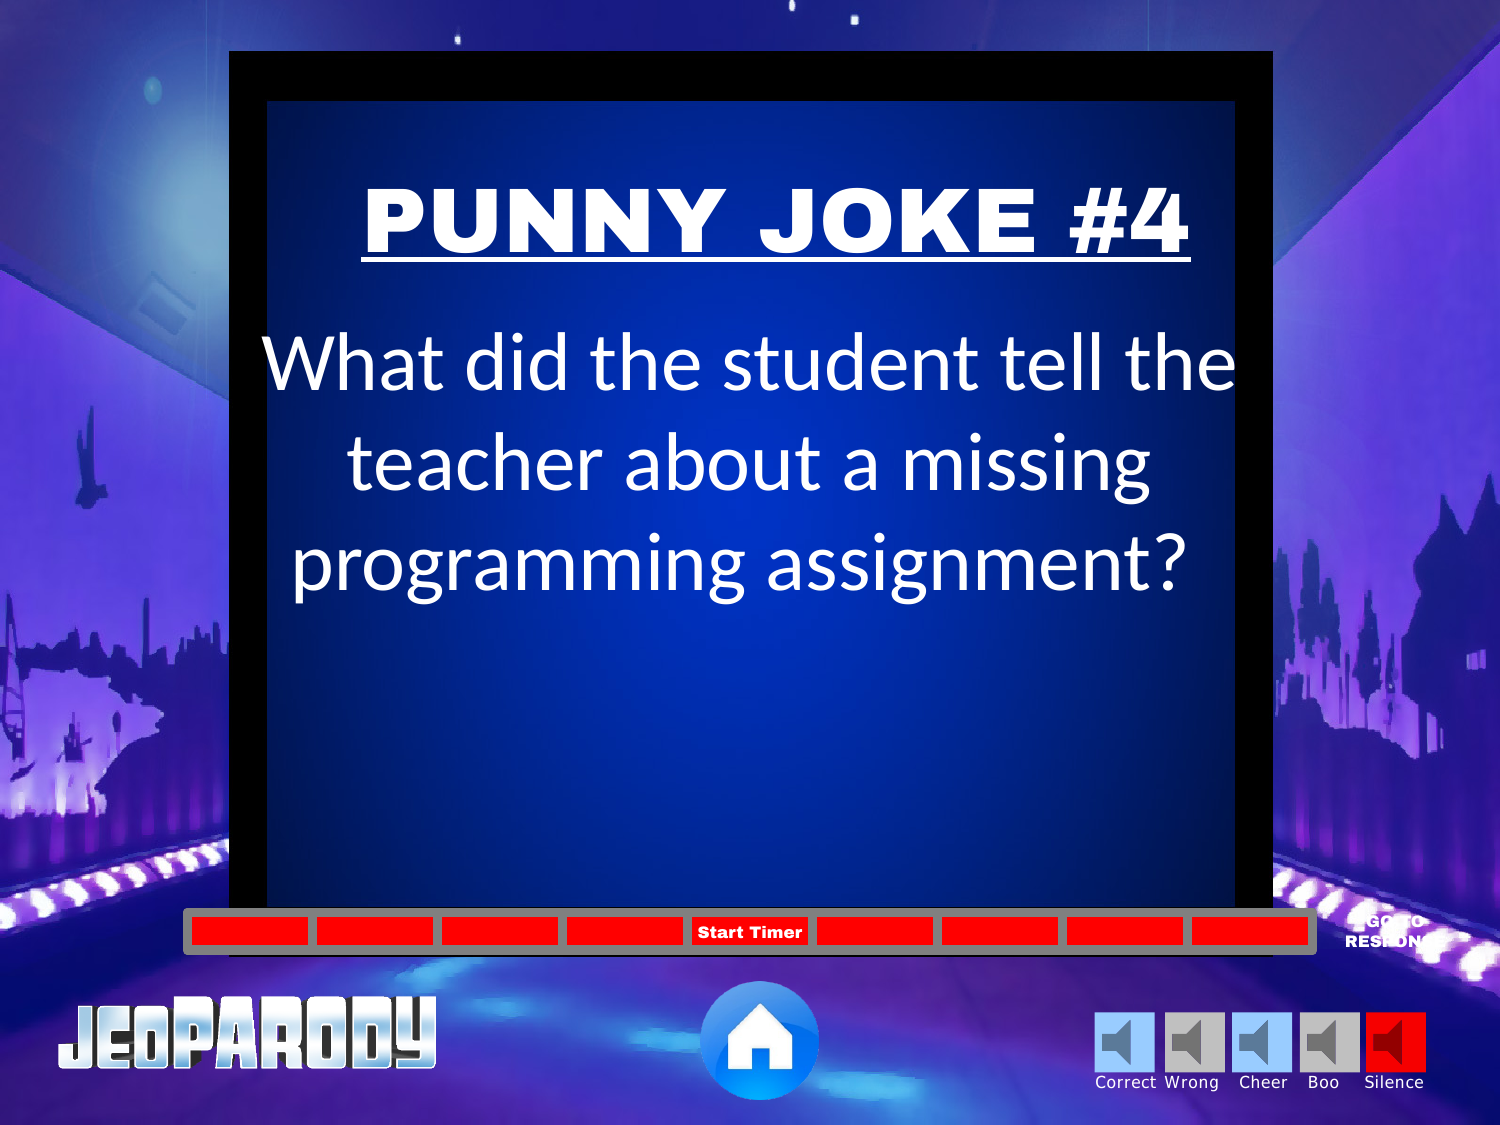

PUNNY JOKE #4
What did the student tell the teacher about a missing programming assignment?